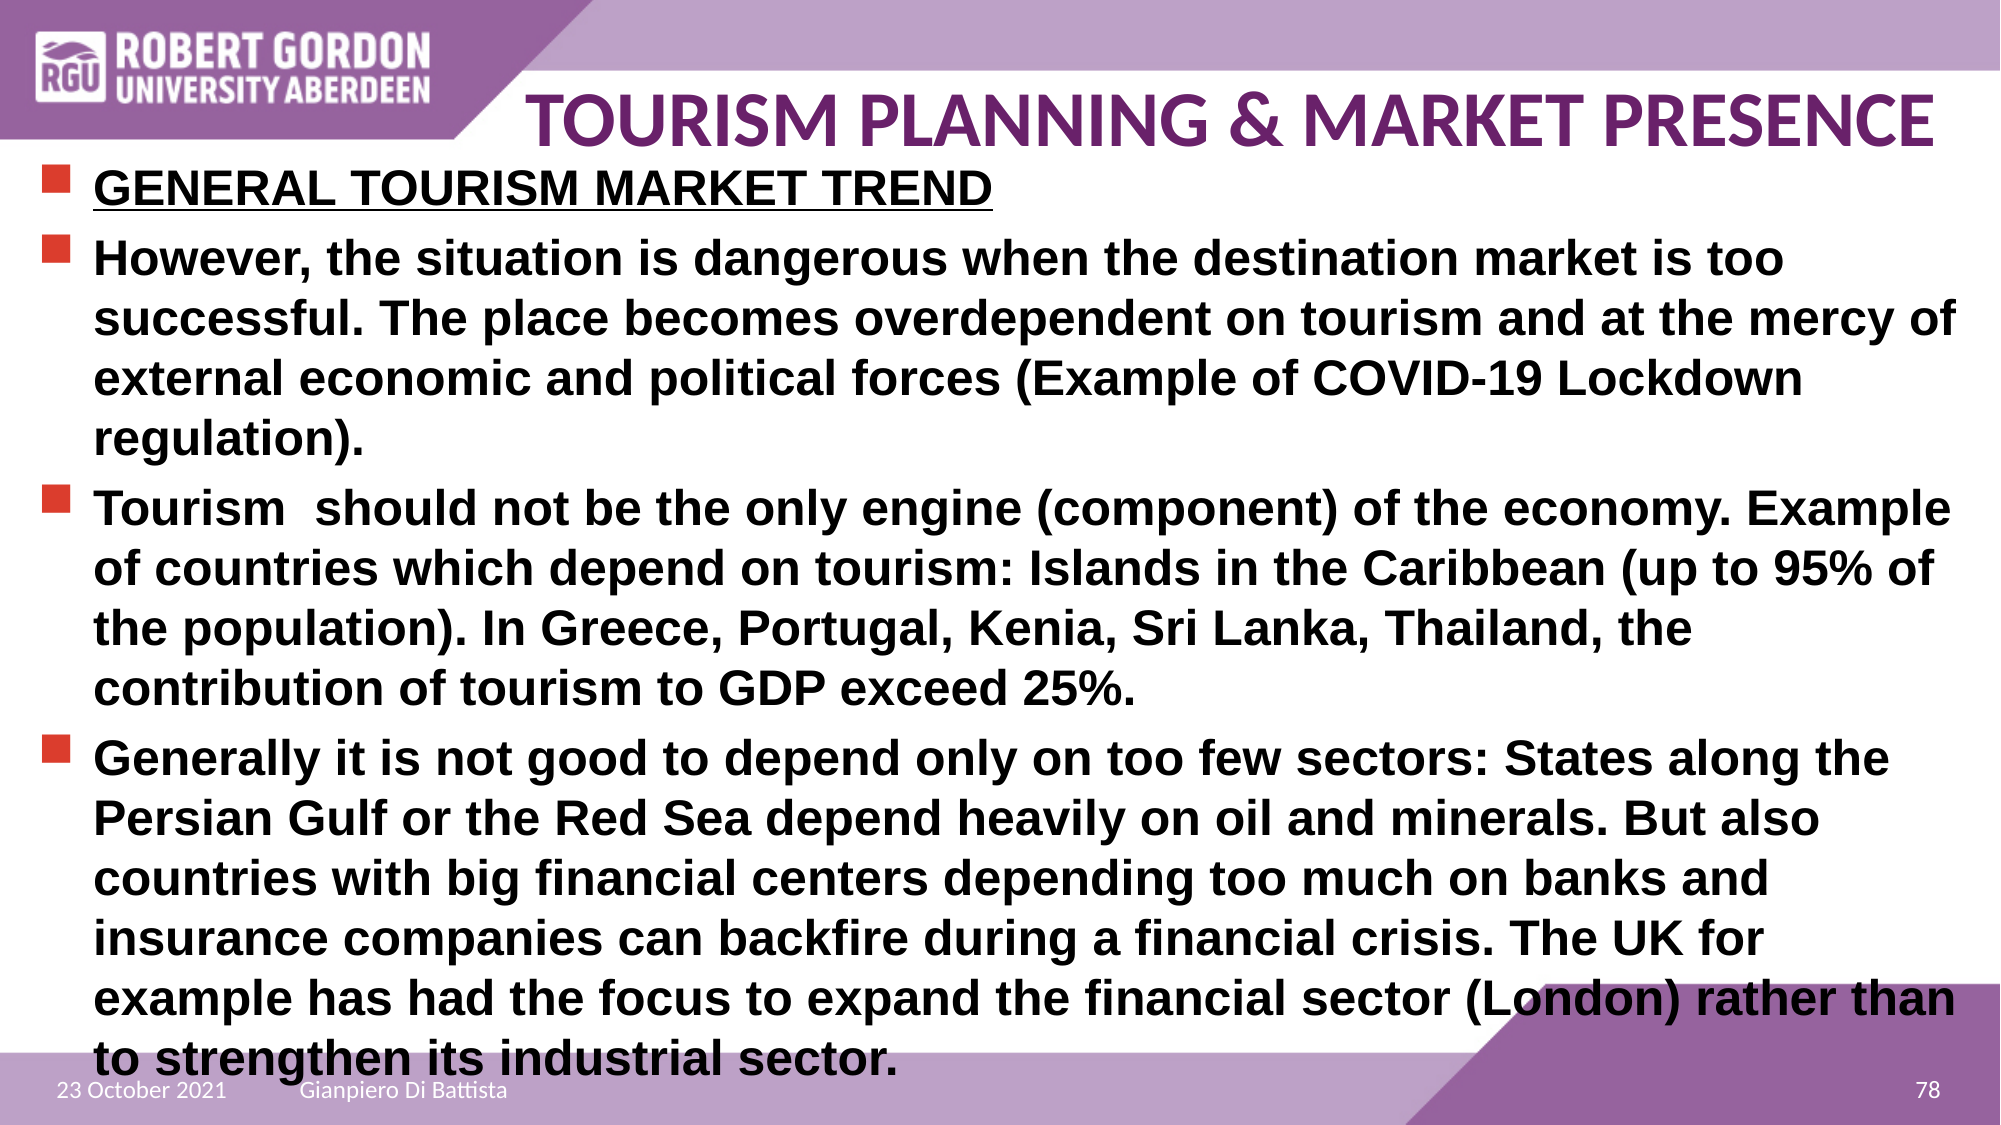

TOURISM PLANNING & MARKET PRESENCE
GENERAL TOURISM MARKET TREND
However, the situation is dangerous when the destination market is too successful. The place becomes overdependent on tourism and at the mercy of external economic and political forces (Example of COVID-19 Lockdown regulation).
Tourism  should not be the only engine (component) of the economy. Example of countries which depend on tourism: Islands in the Caribbean (up to 95% of the population). In Greece, Portugal, Kenia, Sri Lanka, Thailand, the contribution of tourism to GDP exceed 25%.
Generally it is not good to depend only on too few sectors: States along the Persian Gulf or the Red Sea depend heavily on oil and minerals. But also countries with big financial centers depending too much on banks and insurance companies can backfire during a financial crisis. The UK for example has had the focus to expand the financial sector (London) rather than to strengthen its industrial sector.
78
23 October 2021
Gianpiero Di Battista